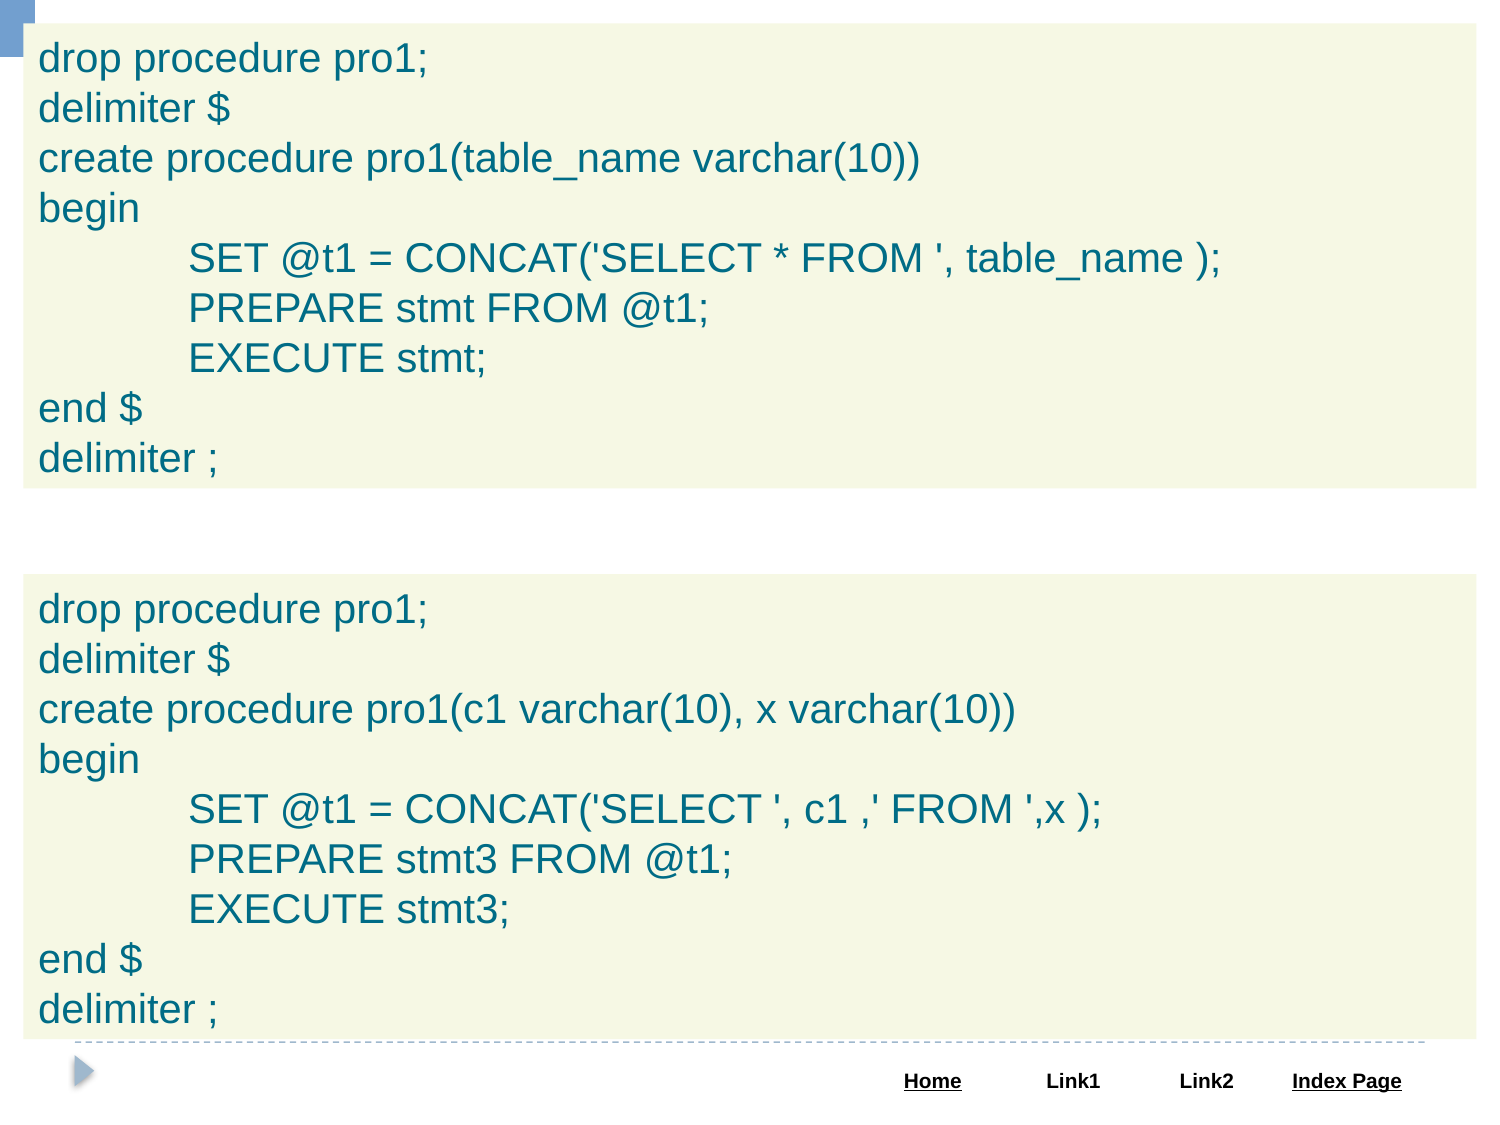

drop procedure pro1;
delimiter $
create procedure pro1(table_name varchar(10))
begin
	SET @t1 = CONCAT('SELECT * FROM ', table_name );
	PREPARE stmt FROM @t1;
	EXECUTE stmt;
end $
delimiter ;
drop procedure pro1;
delimiter $
create procedure pro1(c1 varchar(10), x varchar(10))
begin
	SET @t1 = CONCAT('SELECT ', c1 ,' FROM ',x );
	PREPARE stmt3 FROM @t1;
	EXECUTE stmt3;
end $
delimiter ;